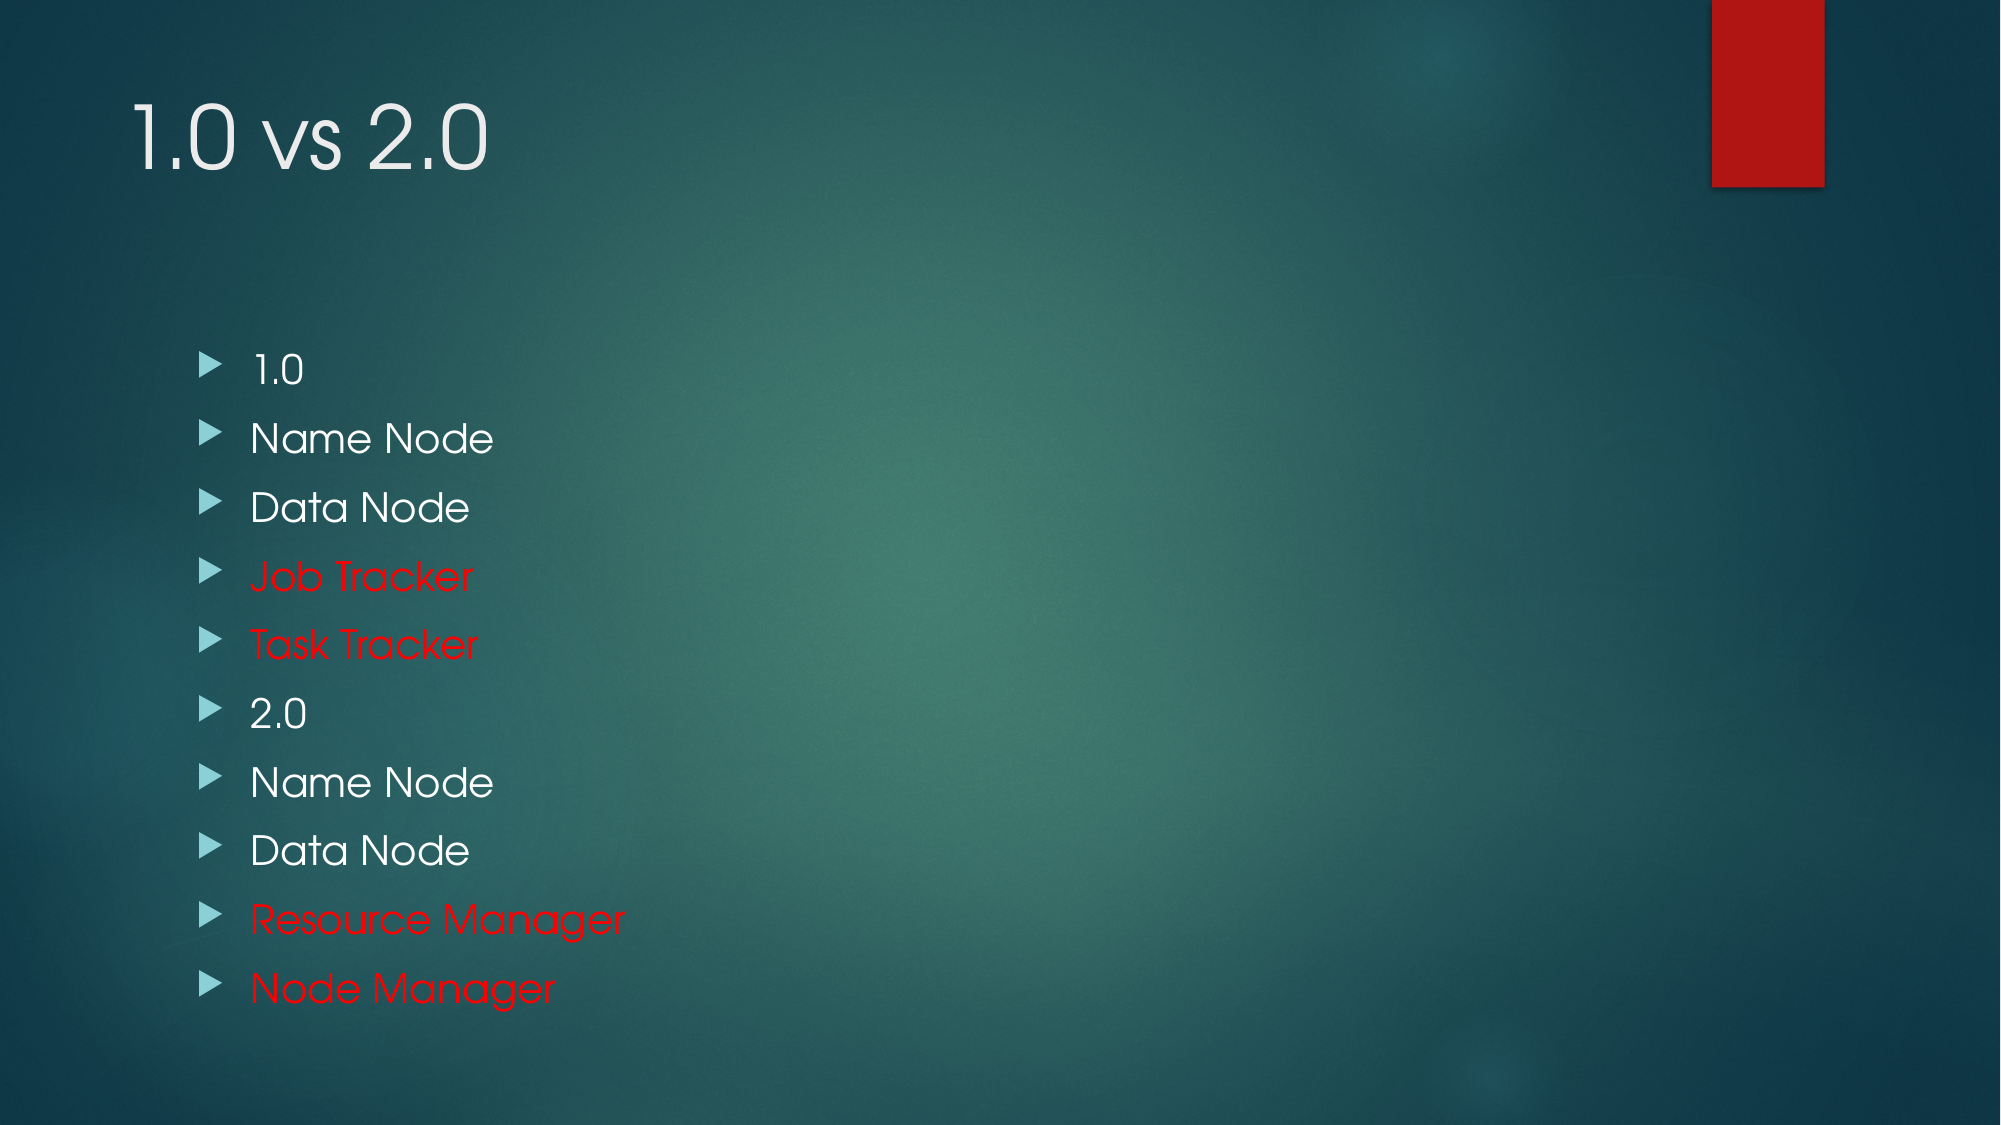

# 1.0 vs 2.0
1.0
Name Node
Data Node
Job Tracker
Task Tracker
2.0
Name Node
Data Node
Resource Manager
Node Manager